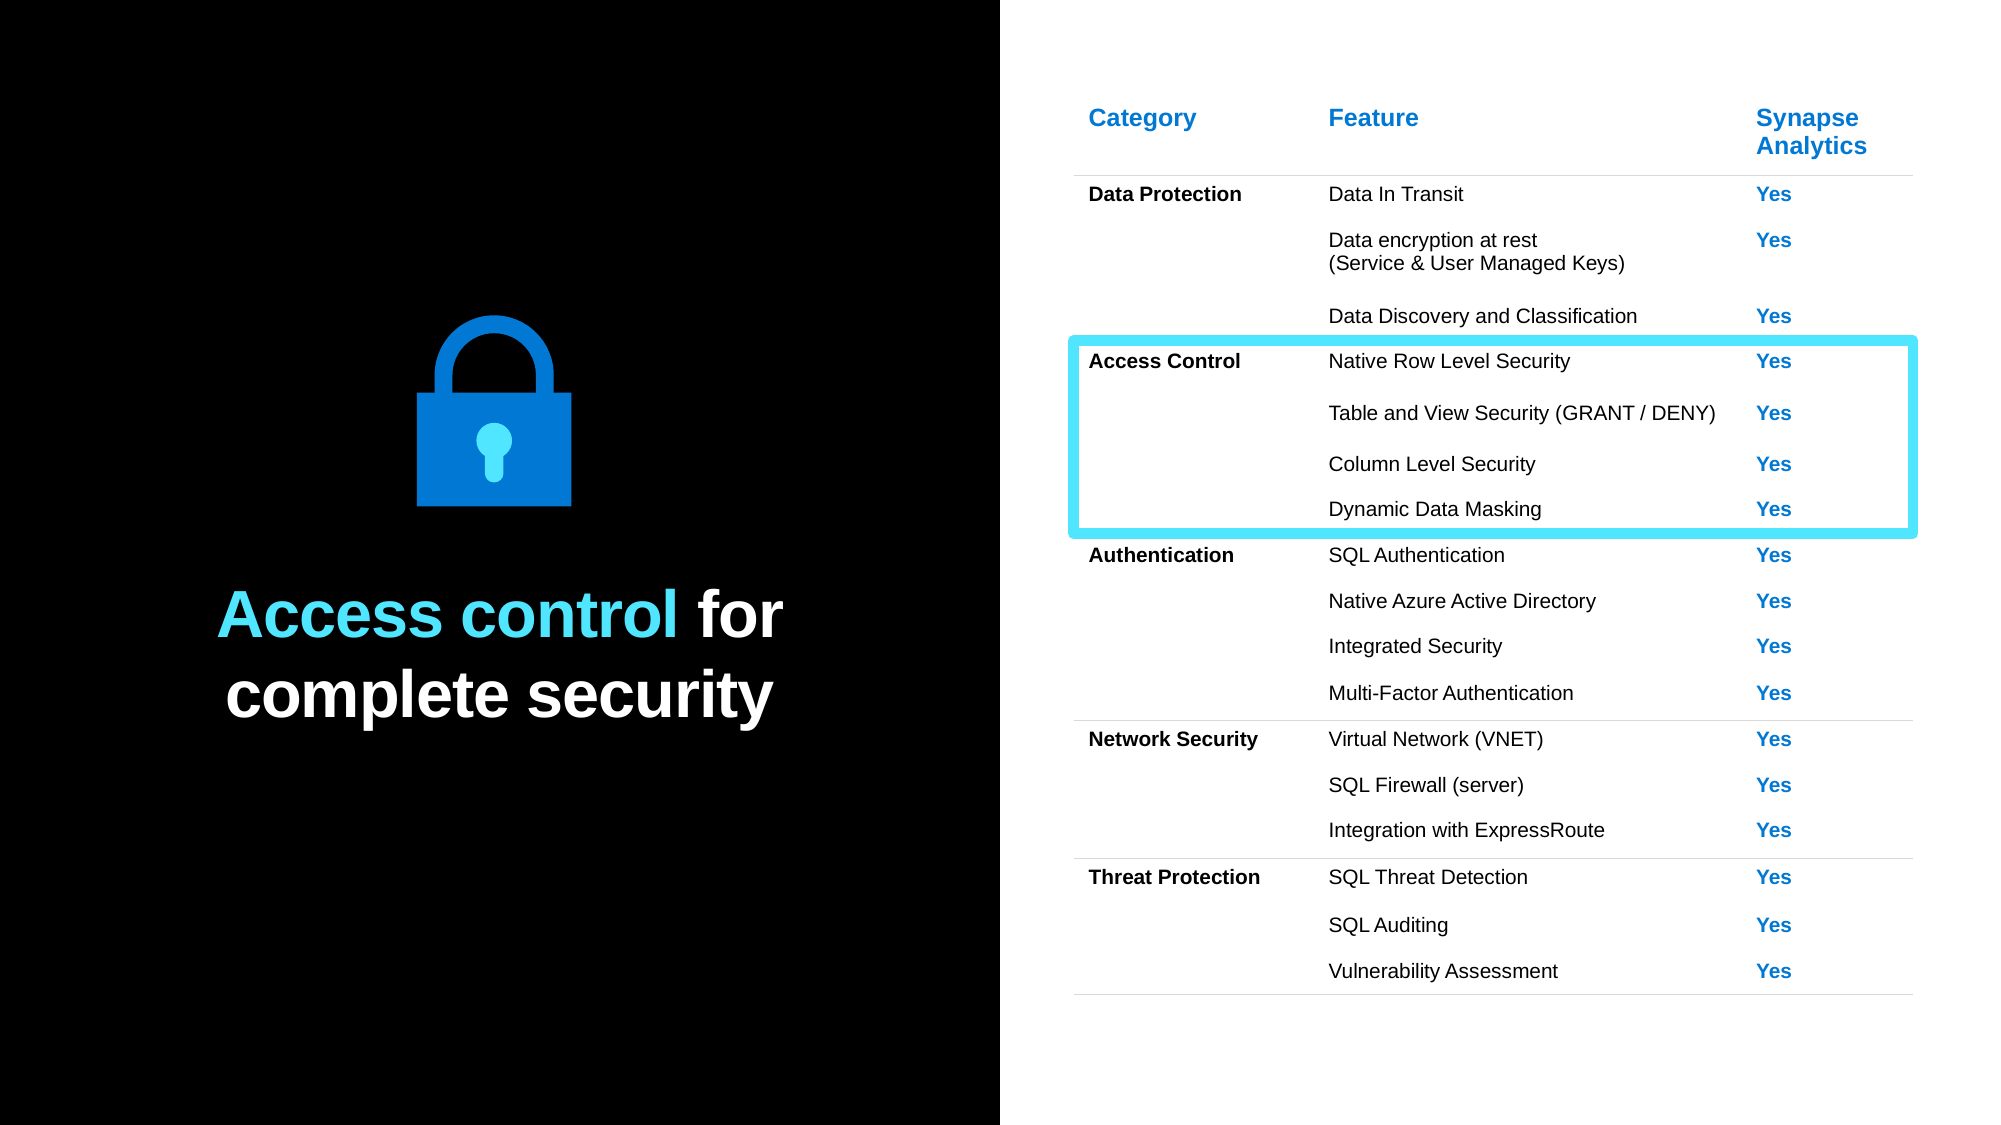

| Category | Feature | Synapse Analytics |
| --- | --- | --- |
| Data Protection | Data In Transit | Yes |
|  | Data encryption at rest (Service & User Managed Keys) | Yes |
|  | Data Discovery and Classification | Yes |
| Access Control | Native Row Level Security | Yes |
|  | Table and View Security (GRANT / DENY) | Yes |
|  | Column Level Security | Yes |
|  | Dynamic Data Masking | Yes |
| Authentication | SQL Authentication | Yes |
|  | Native Azure Active Directory | Yes |
|  | Integrated Security | Yes |
|  | Multi-Factor Authentication | Yes |
| Network Security | Virtual Network (VNET) | Yes |
|  | SQL Firewall (server) | Yes |
|  | Integration with ExpressRoute | Yes |
| Threat Protection | SQL Threat Detection | Yes |
|  | SQL Auditing | Yes |
|  | Vulnerability Assessment | Yes |

Access control for complete security